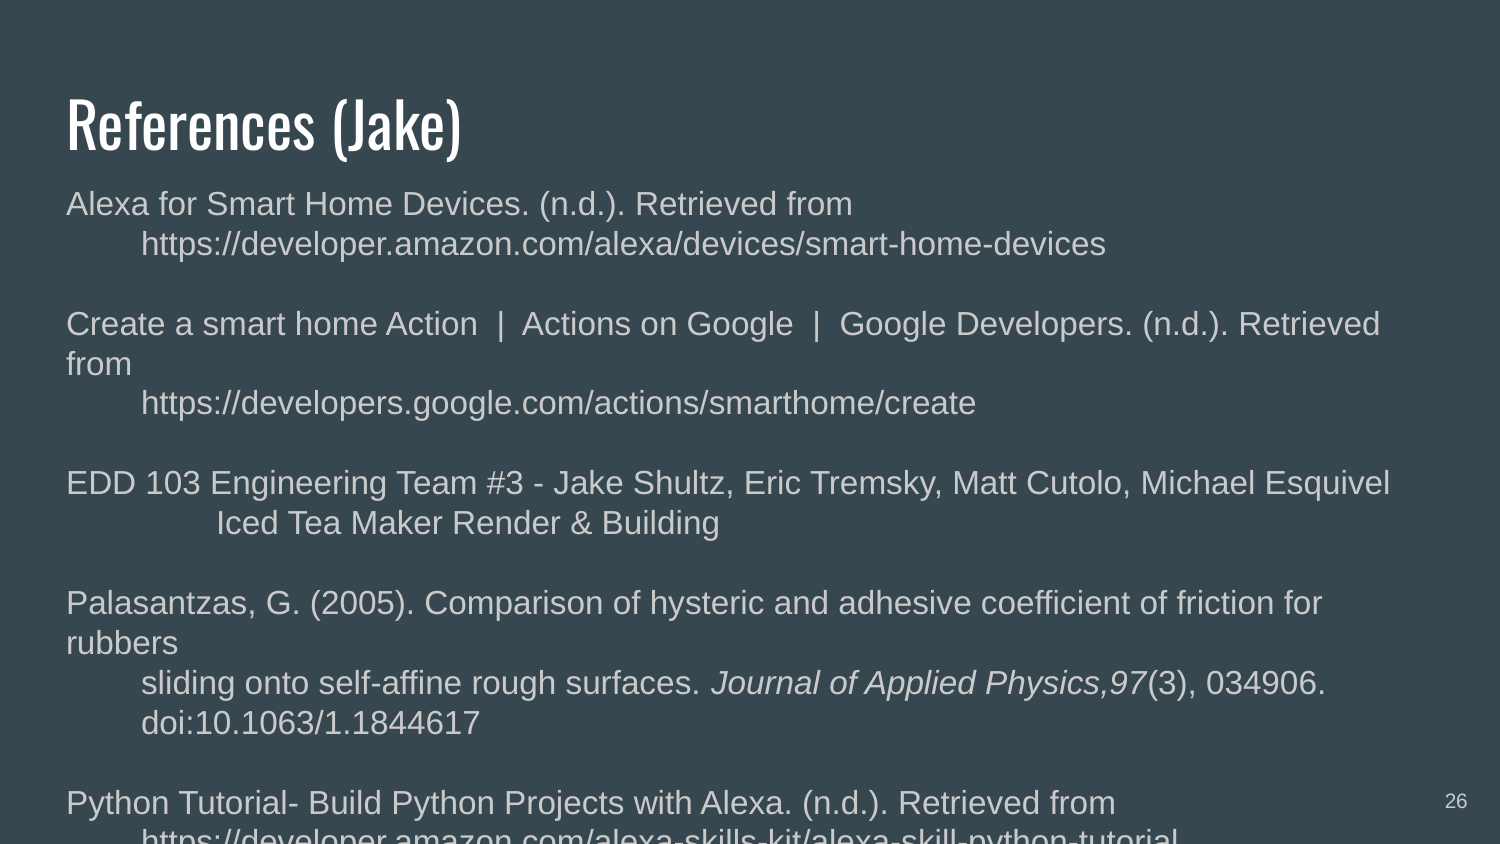

# References (Jake)
Alexa for Smart Home Devices. (n.d.). Retrieved from
https://developer.amazon.com/alexa/devices/smart-home-devices

Create a smart home Action  |  Actions on Google  |  Google Developers. (n.d.). Retrieved from
https://developers.google.com/actions/smarthome/create

EDD 103 Engineering Team #3 - Jake Shultz, Eric Tremsky, Matt Cutolo, Michael Esquivel
	Iced Tea Maker Render & Building

Palasantzas, G. (2005). Comparison of hysteric and adhesive coefficient of friction for rubbers
sliding onto self-affine rough surfaces. Journal of Applied Physics,97(3), 034906.
doi:10.1063/1.1844617

Python Tutorial- Build Python Projects with Alexa. (n.d.). Retrieved from
https://developer.amazon.com/alexa-skills-kit/alexa-skill-python-tutorial
26